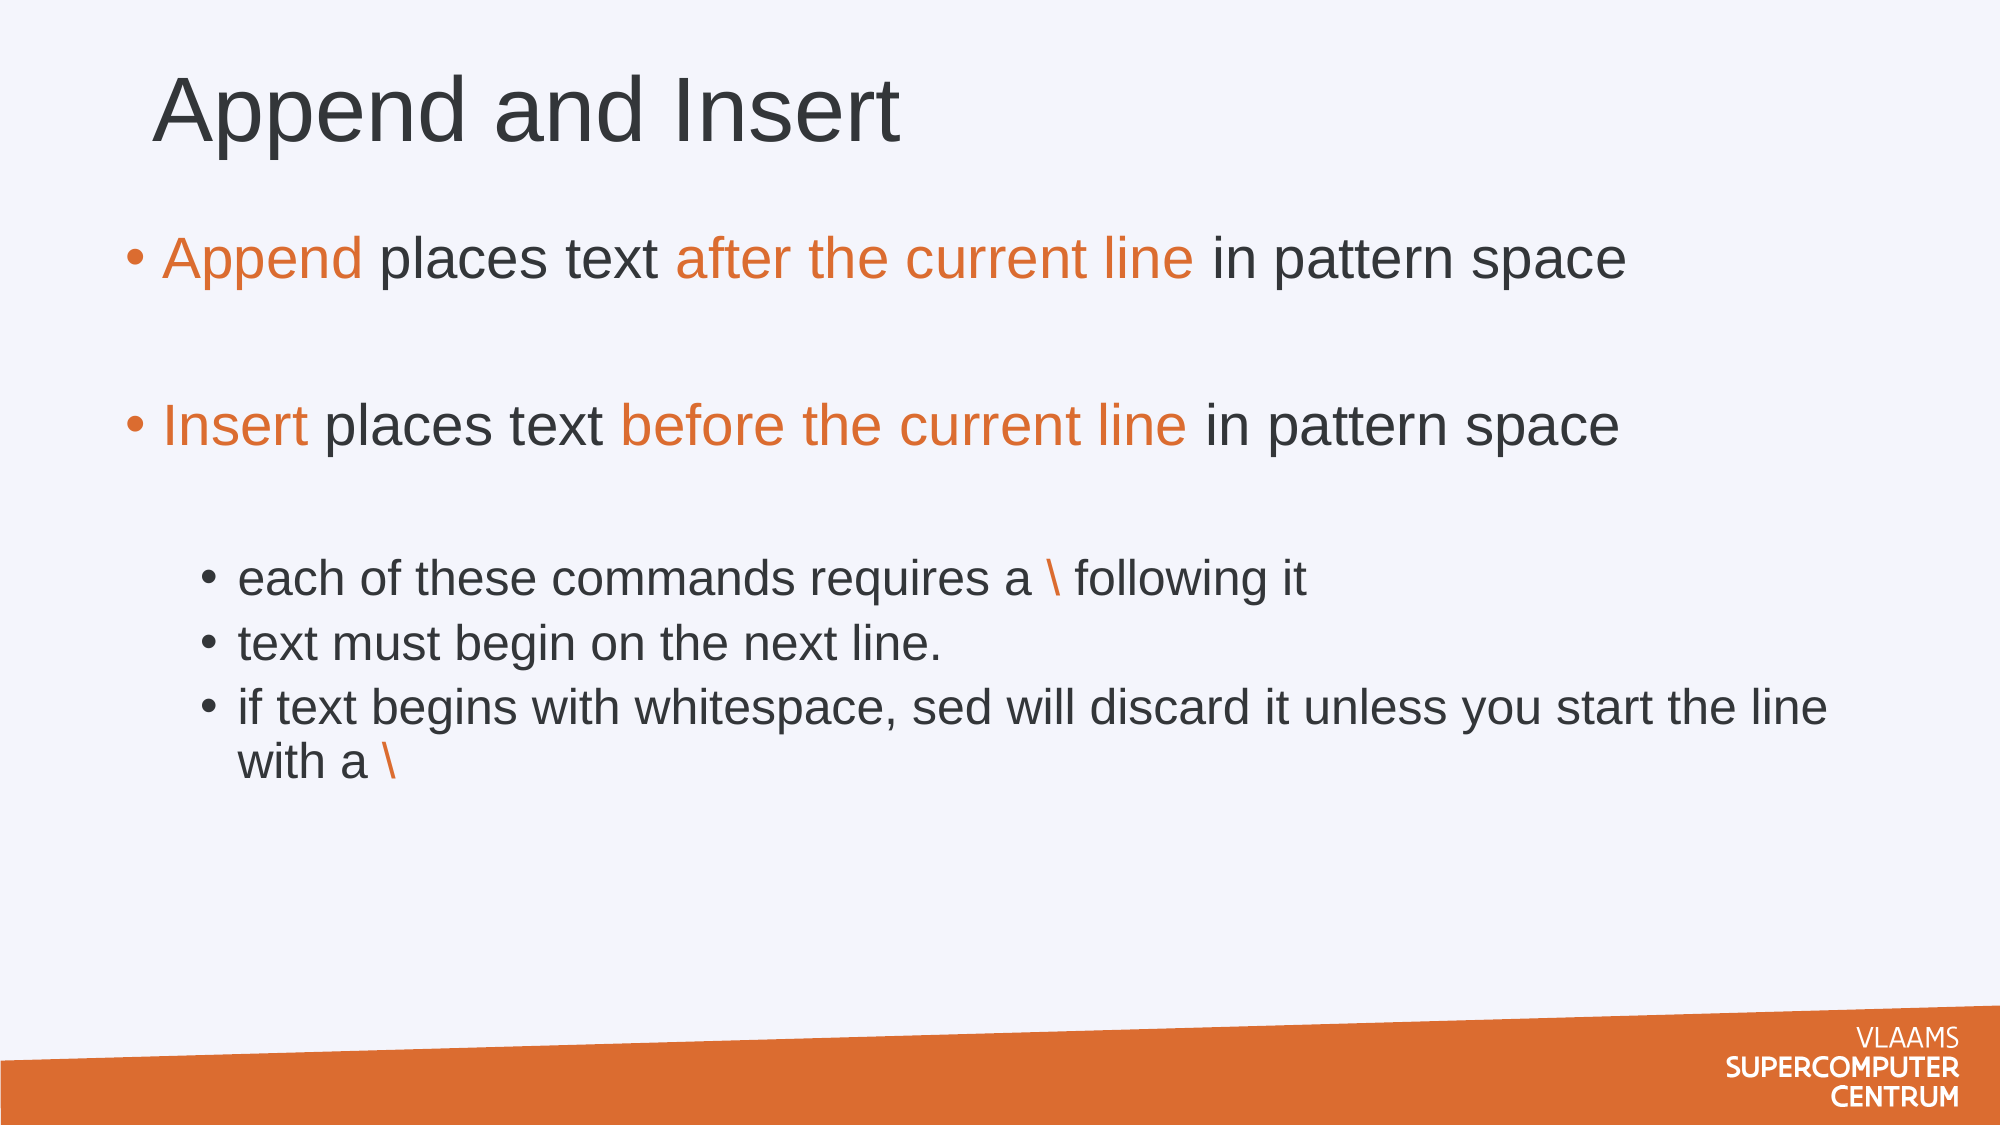

# Append and Insert
Append places text after the current line in pattern space

Insert places text before the current line in pattern space

each of these commands requires a \ following it
text must begin on the next line.
if text begins with whitespace, sed will discard it unless you start the line with a \